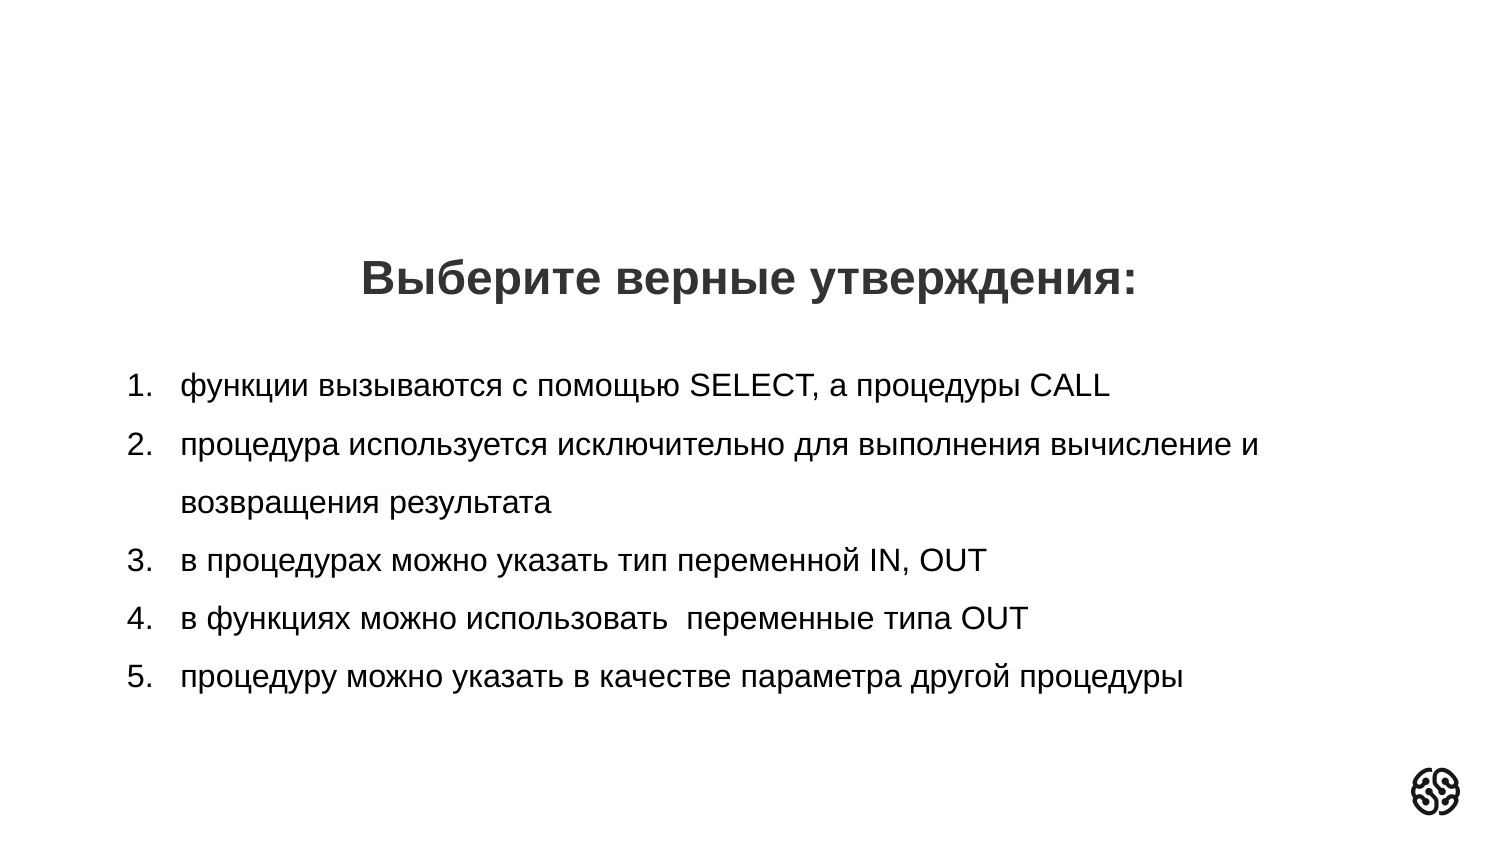

# Выберите верные утверждения:
функции вызываются с помощью SELECT, а процедуры CALL
процедура используется исключительно для выполнения вычисление и возвращения результата
в процедурах можно указать тип переменной IN, OUT
в функциях можно использовать  переменные типа OUT
процедуру можно указать в качестве параметра другой процедуры